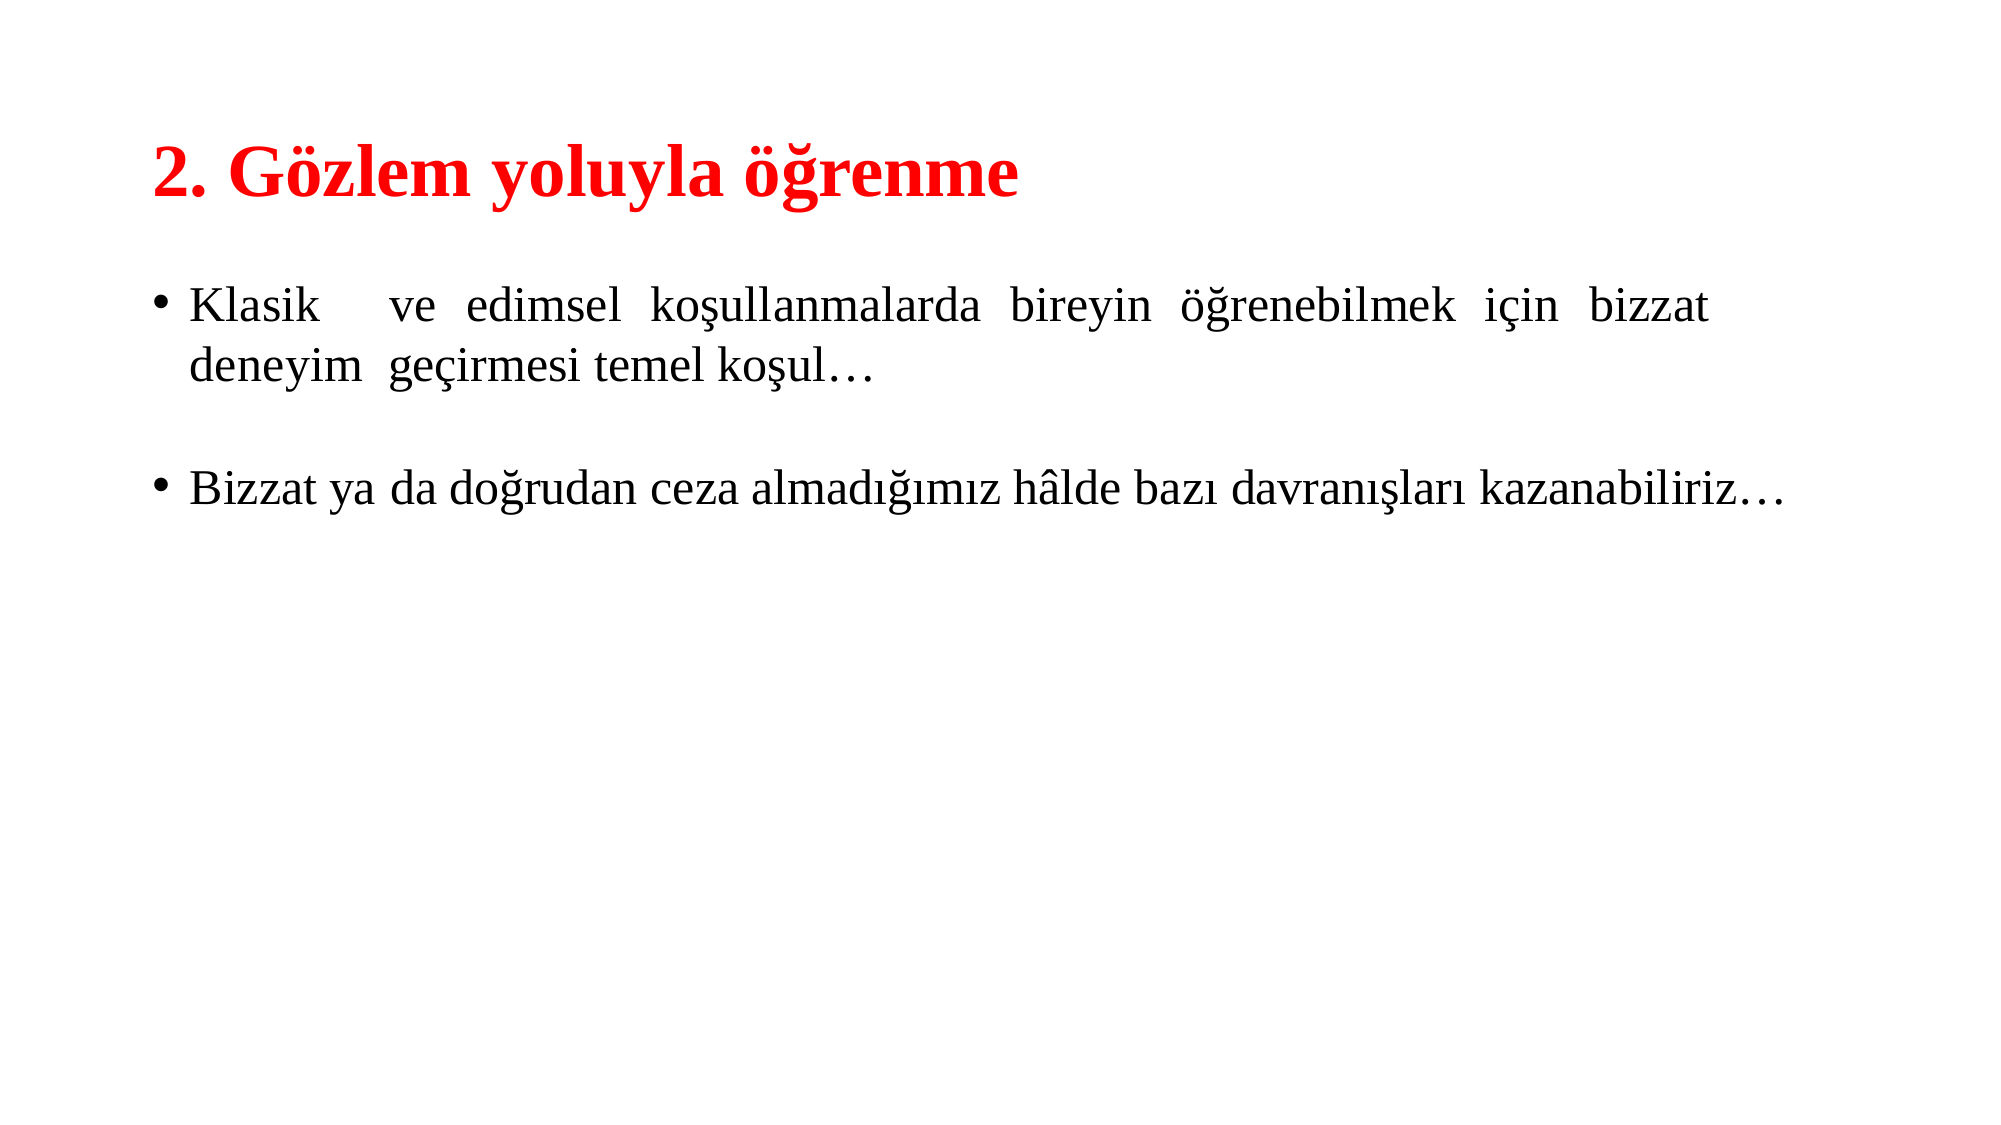

# 2. Gözlem yoluyla öğrenme
Klasik	ve	edimsel	koşullanmalarda	bireyin	öğrenebilmek	için	bizzat	deneyim  geçirmesi temel koşul…

Bizzat ya da doğrudan ceza almadığımız hâlde bazı davranışları kazanabiliriz…